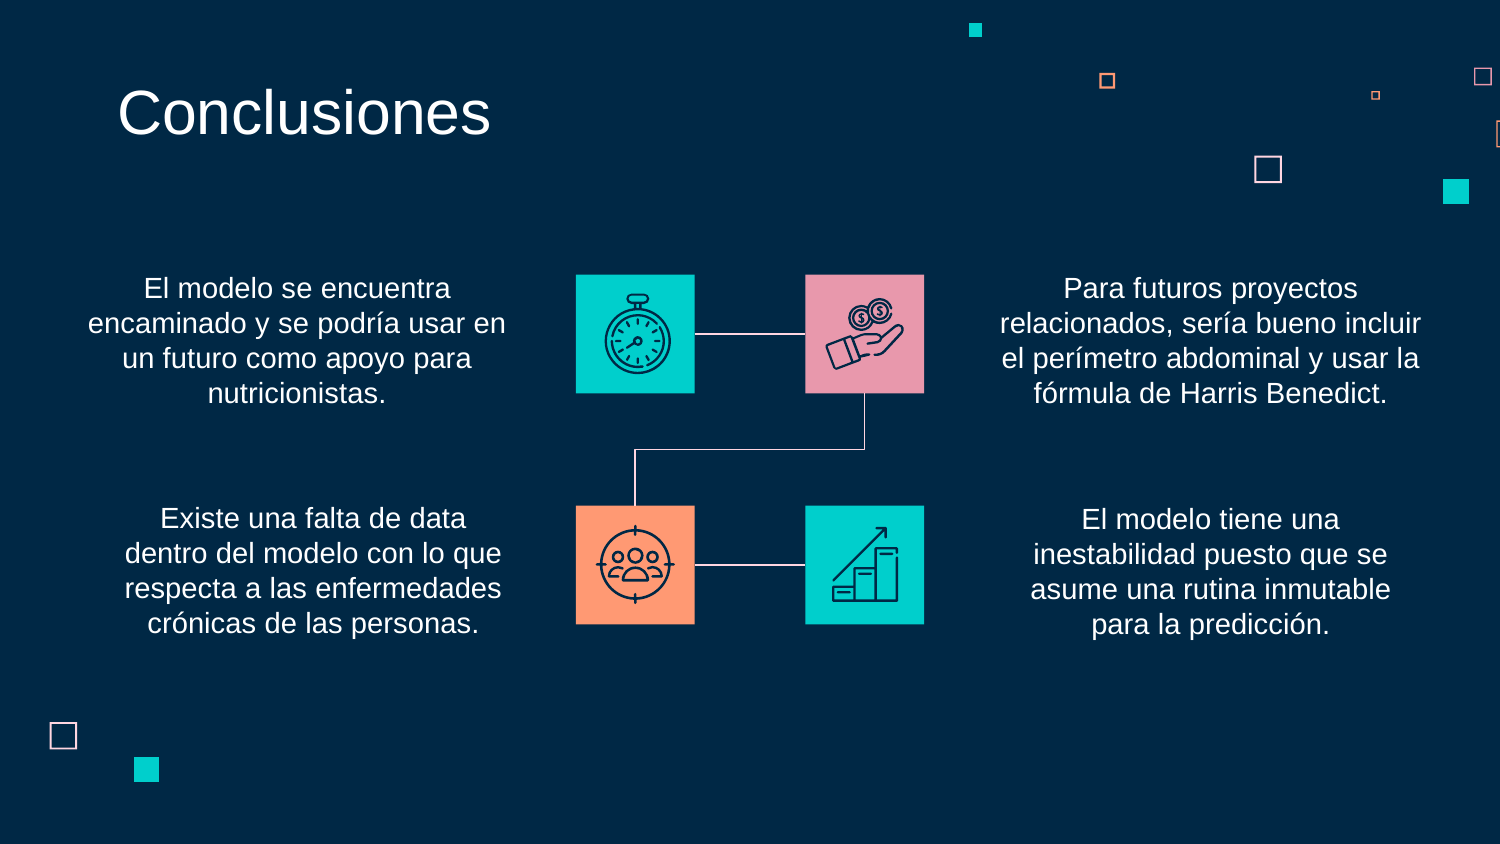

Conclusiones
El modelo se encuentra encaminado y se podría usar en un futuro como apoyo para nutricionistas.
Para futuros proyectos relacionados, sería bueno incluir el perímetro abdominal y usar la fórmula de Harris Benedict.

Existe una falta de data dentro del modelo con lo que respecta a las enfermedades crónicas de las personas.
El modelo tiene una inestabilidad puesto que se asume una rutina inmutable para la predicción.